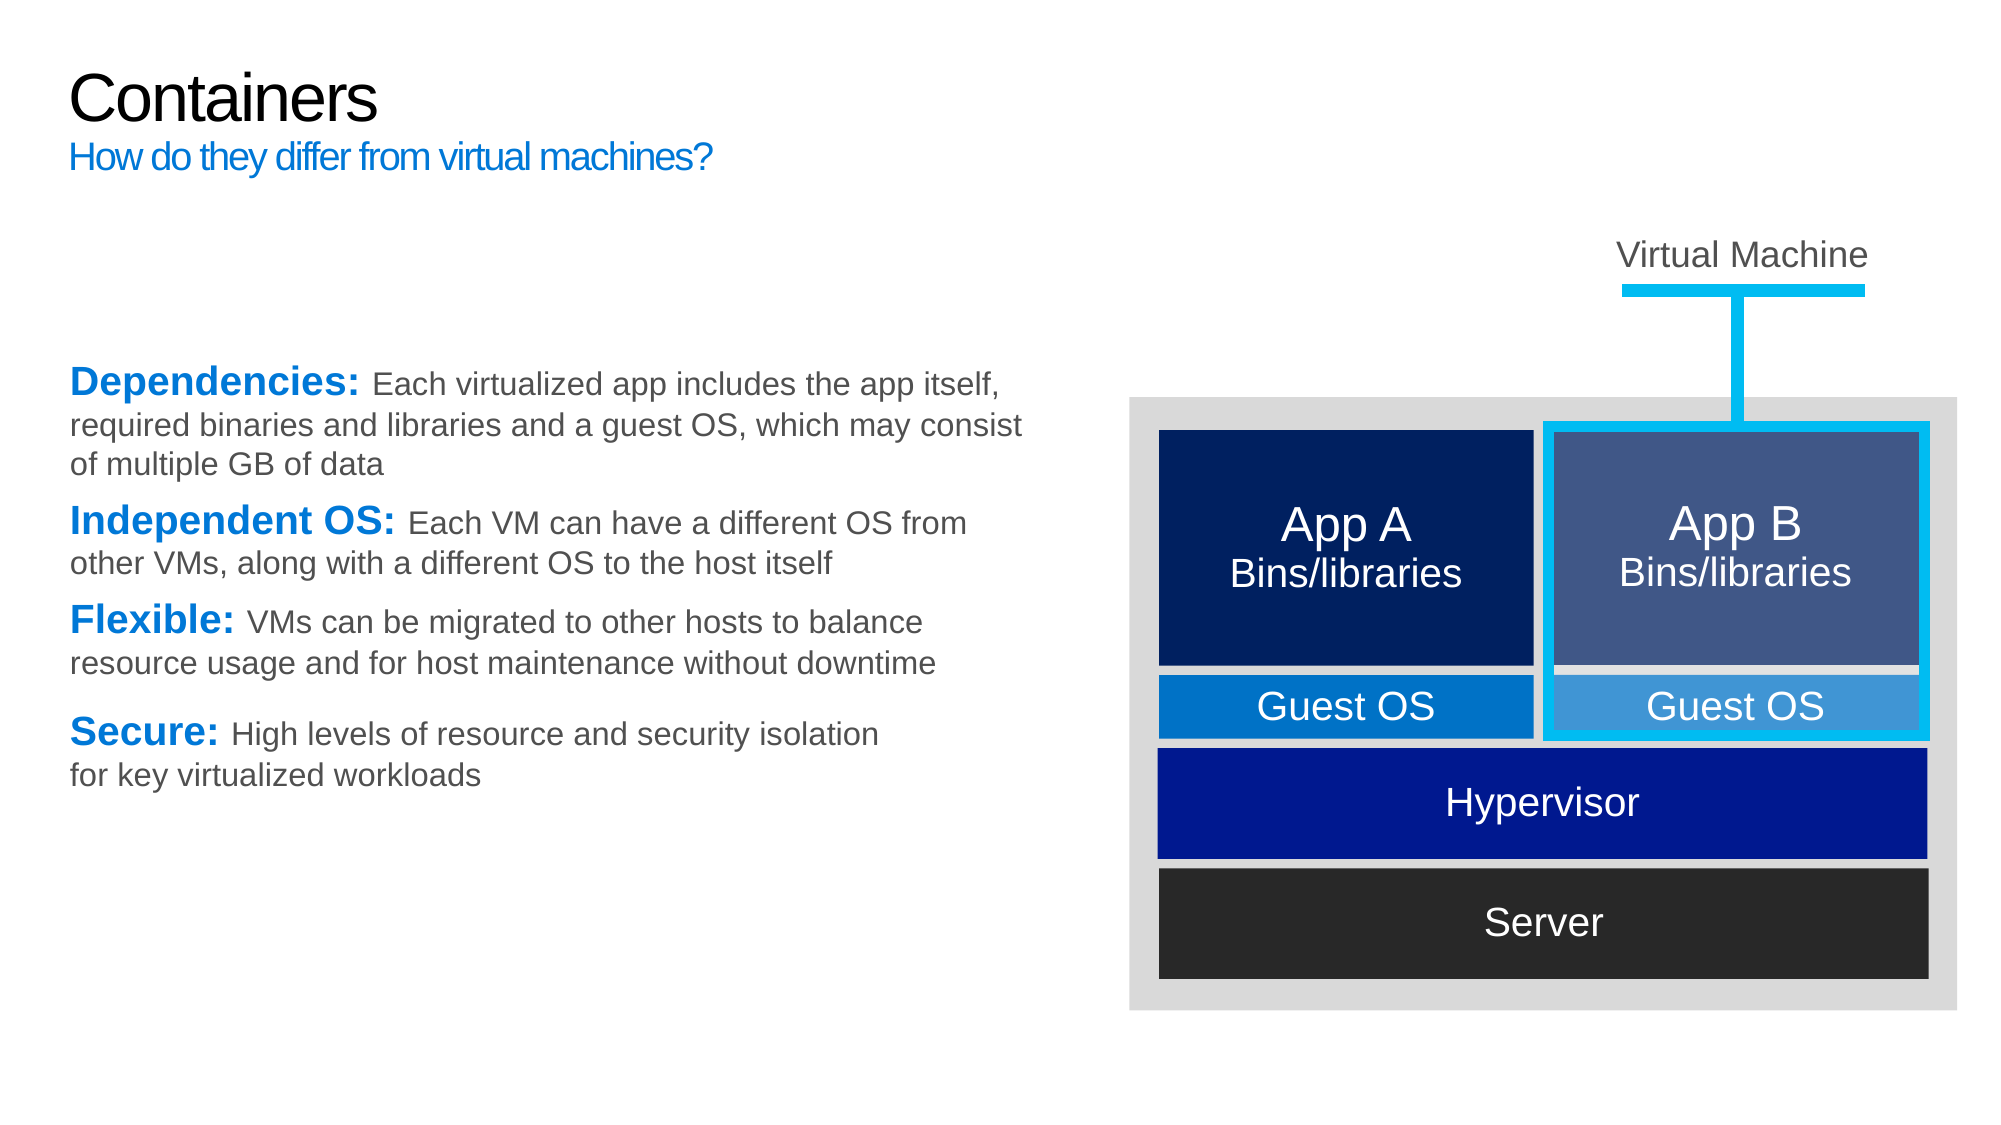

# Containers How do they differ from virtual machines?
Virtual Machine

App B
Bins/libraries
App A
Bins/libraries
Guest OS
Guest OS
Hypervisor
Server
Container

App B
Bins/libraries
App A
Bins/libraries
Host OS
w/Container support
Server
Dependencies: Each virtualized app includes the app itself, required binaries and libraries and a guest OS, which may consist of multiple GB of data
Independent OS: Each VM can have a different OS from other VMs, along with a different OS to the host itself
Flexible: VMs can be migrated to other hosts to balance resource usage and for host maintenance without downtime
Secure: High levels of resource and security isolation
for key virtualized workloads